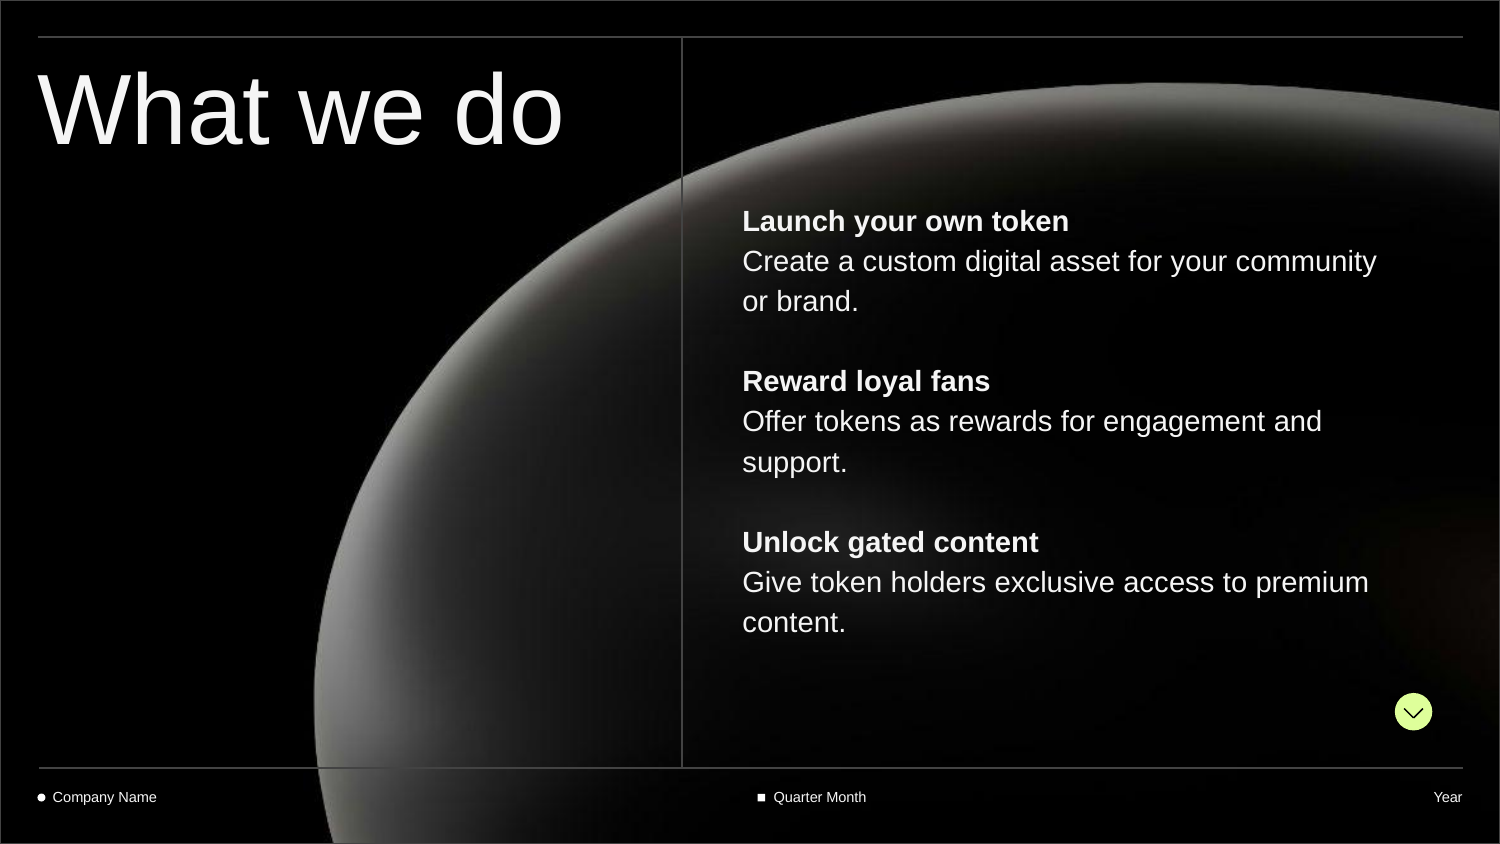

# What we do
Launch your own token
Create a custom digital asset for your community or brand.

Reward loyal fans
Offer tokens as rewards for engagement and support.
Unlock gated content
Give token holders exclusive access to premium content.

Company Name
Quarter Month
Year